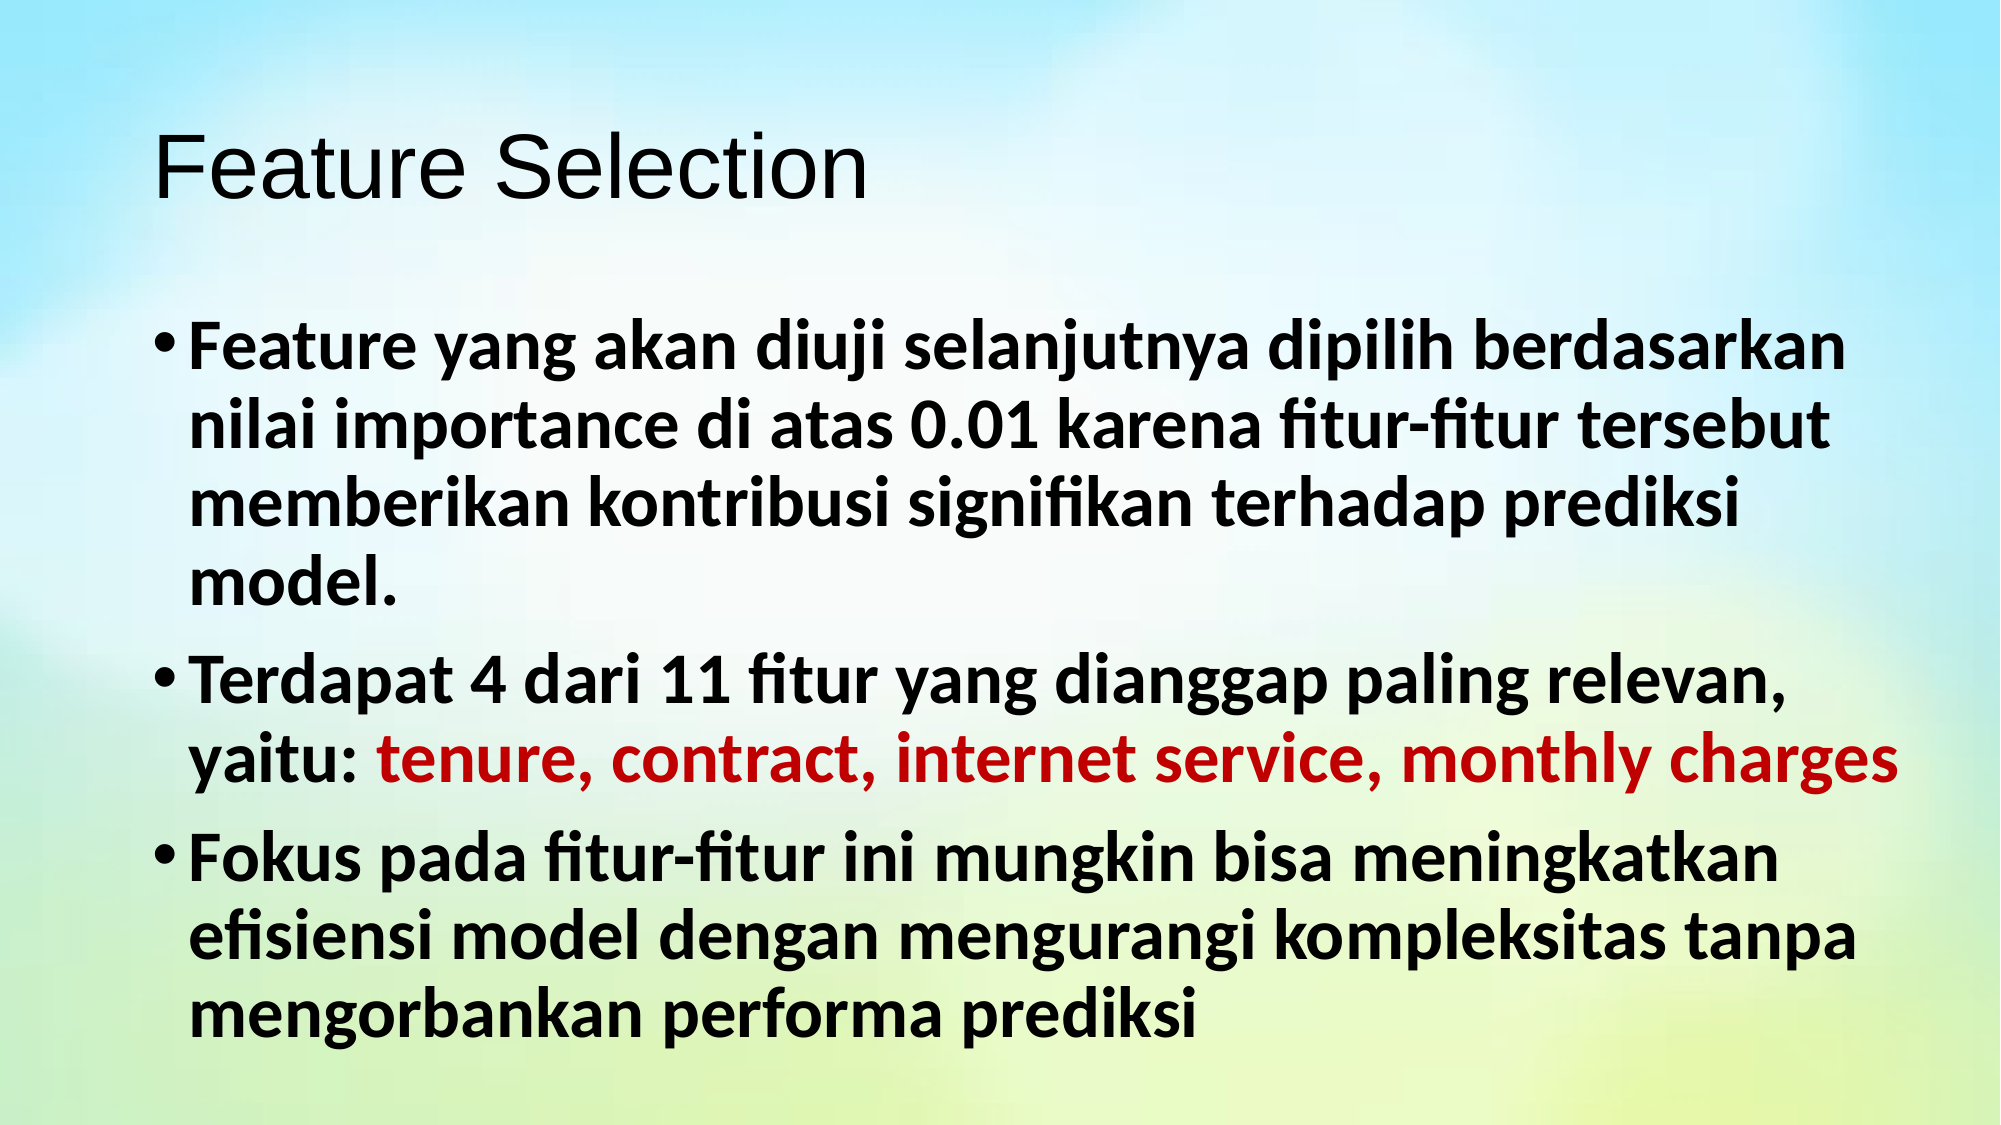

# Feature Selection
Feature yang akan diuji selanjutnya dipilih berdasarkan nilai importance di atas 0.01 karena fitur-fitur tersebut memberikan kontribusi signifikan terhadap prediksi model.
Terdapat 4 dari 11 fitur yang dianggap paling relevan, yaitu: tenure, contract, internet service, monthly charges
Fokus pada fitur-fitur ini mungkin bisa meningkatkan efisiensi model dengan mengurangi kompleksitas tanpa mengorbankan performa prediksi